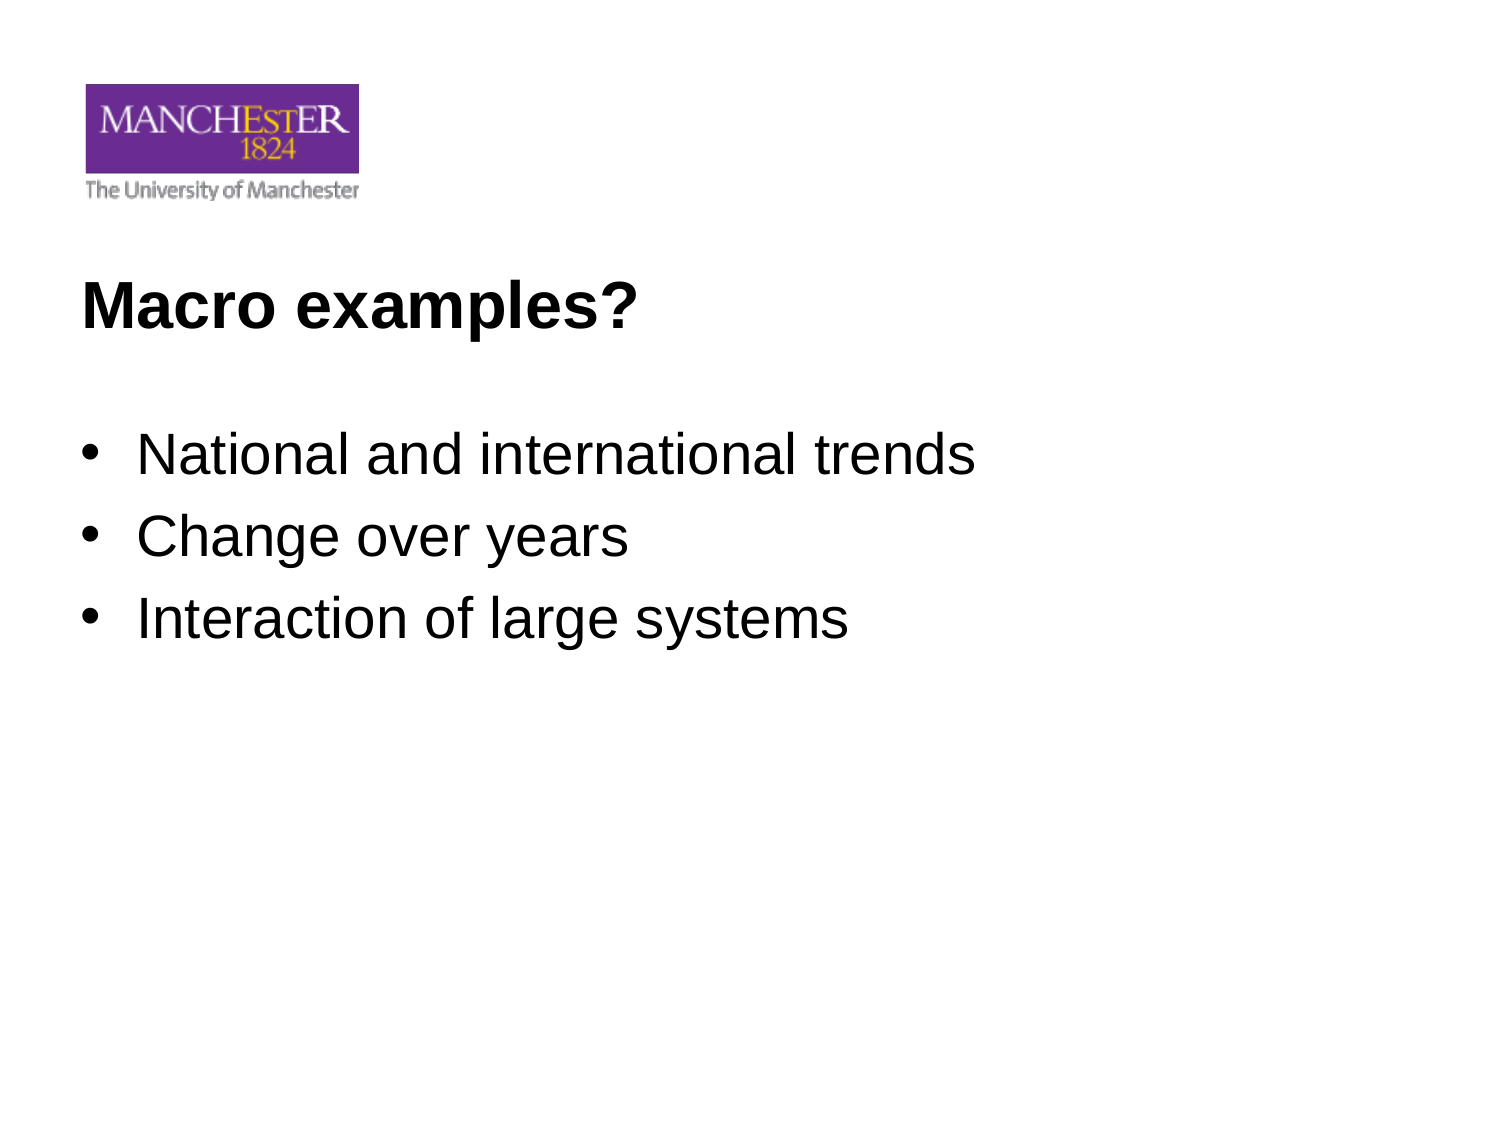

# Macro examples?
National and international trends
Change over years
Interaction of large systems